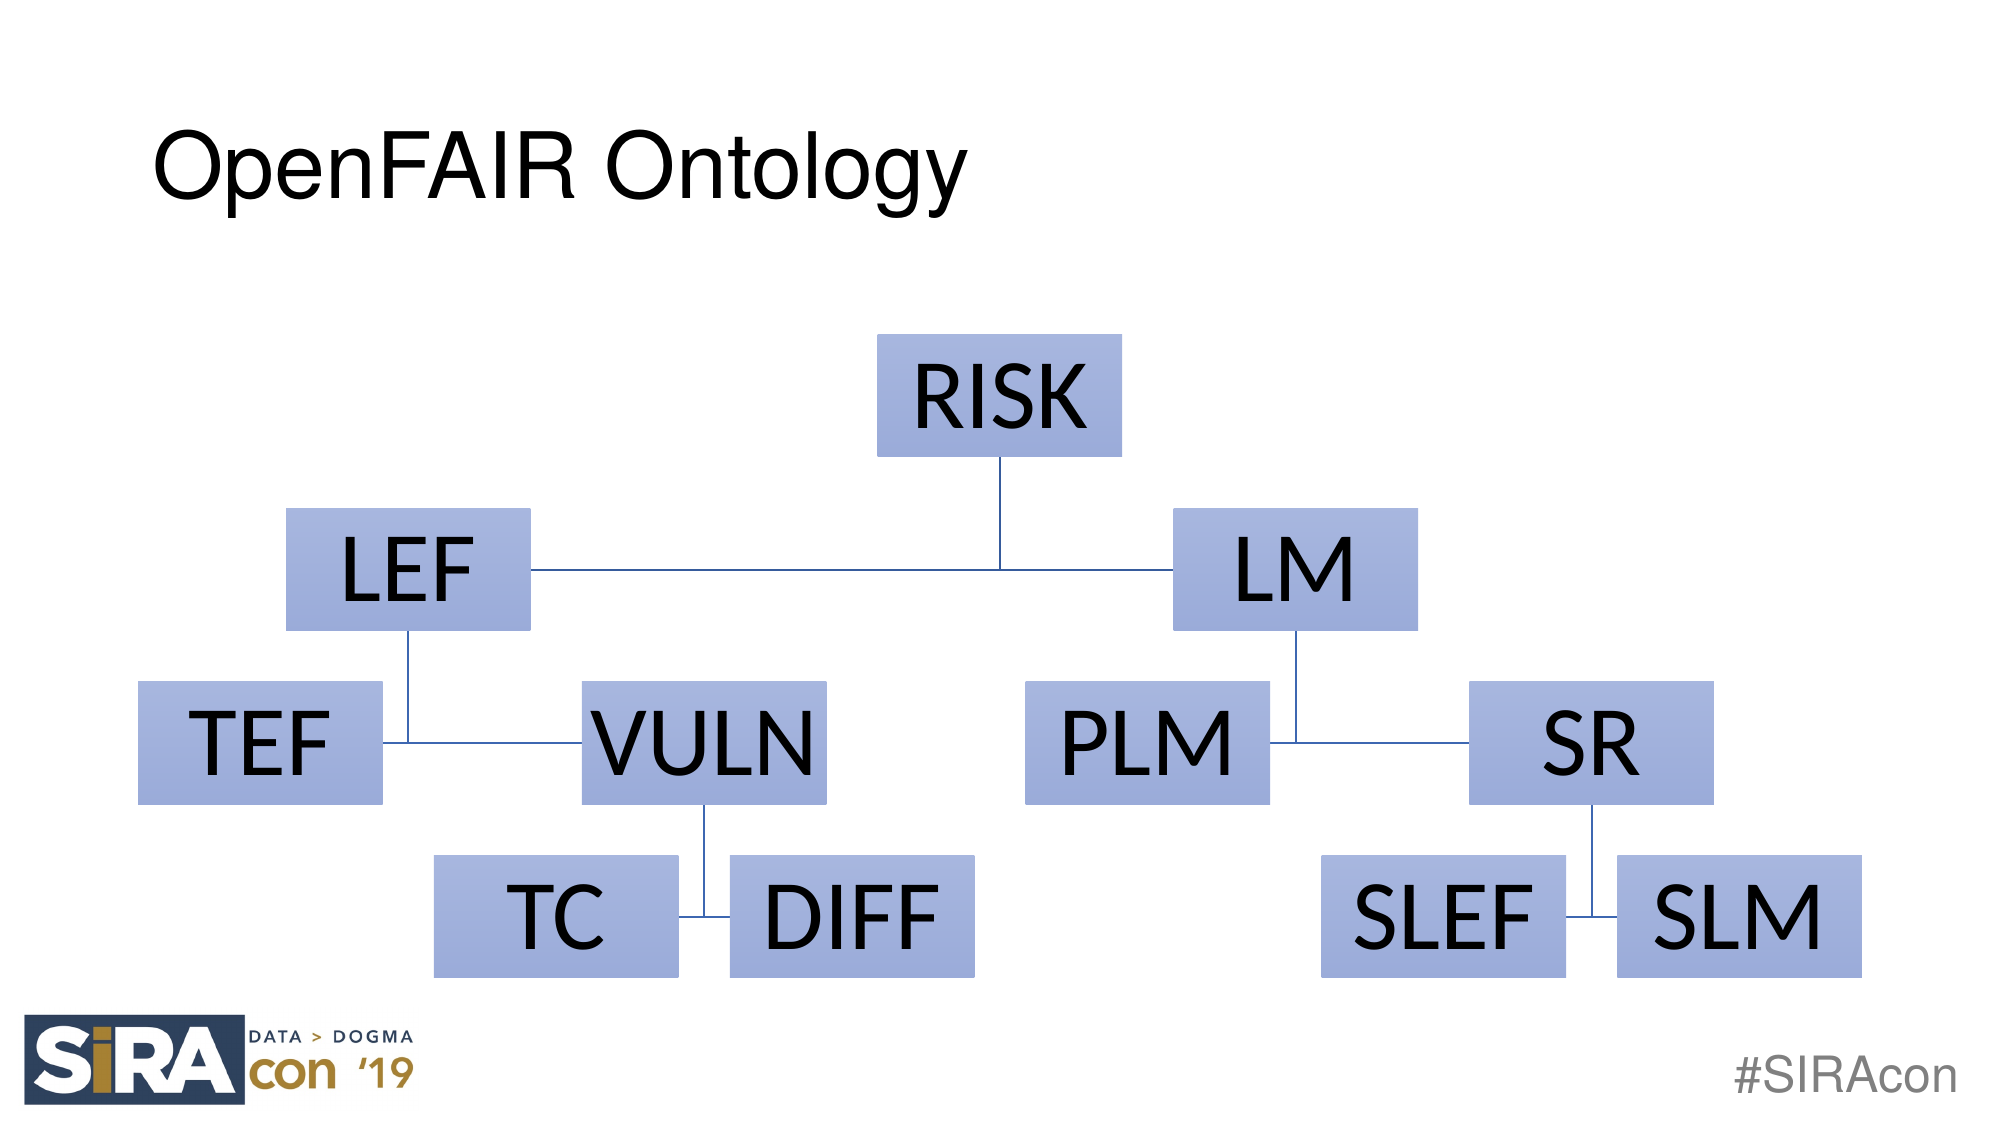

# OpenFAIR Ontology
RISK
LEF
TEF
VULN
TC
DIFF
LM
PLM
SR
SLEF
SLM